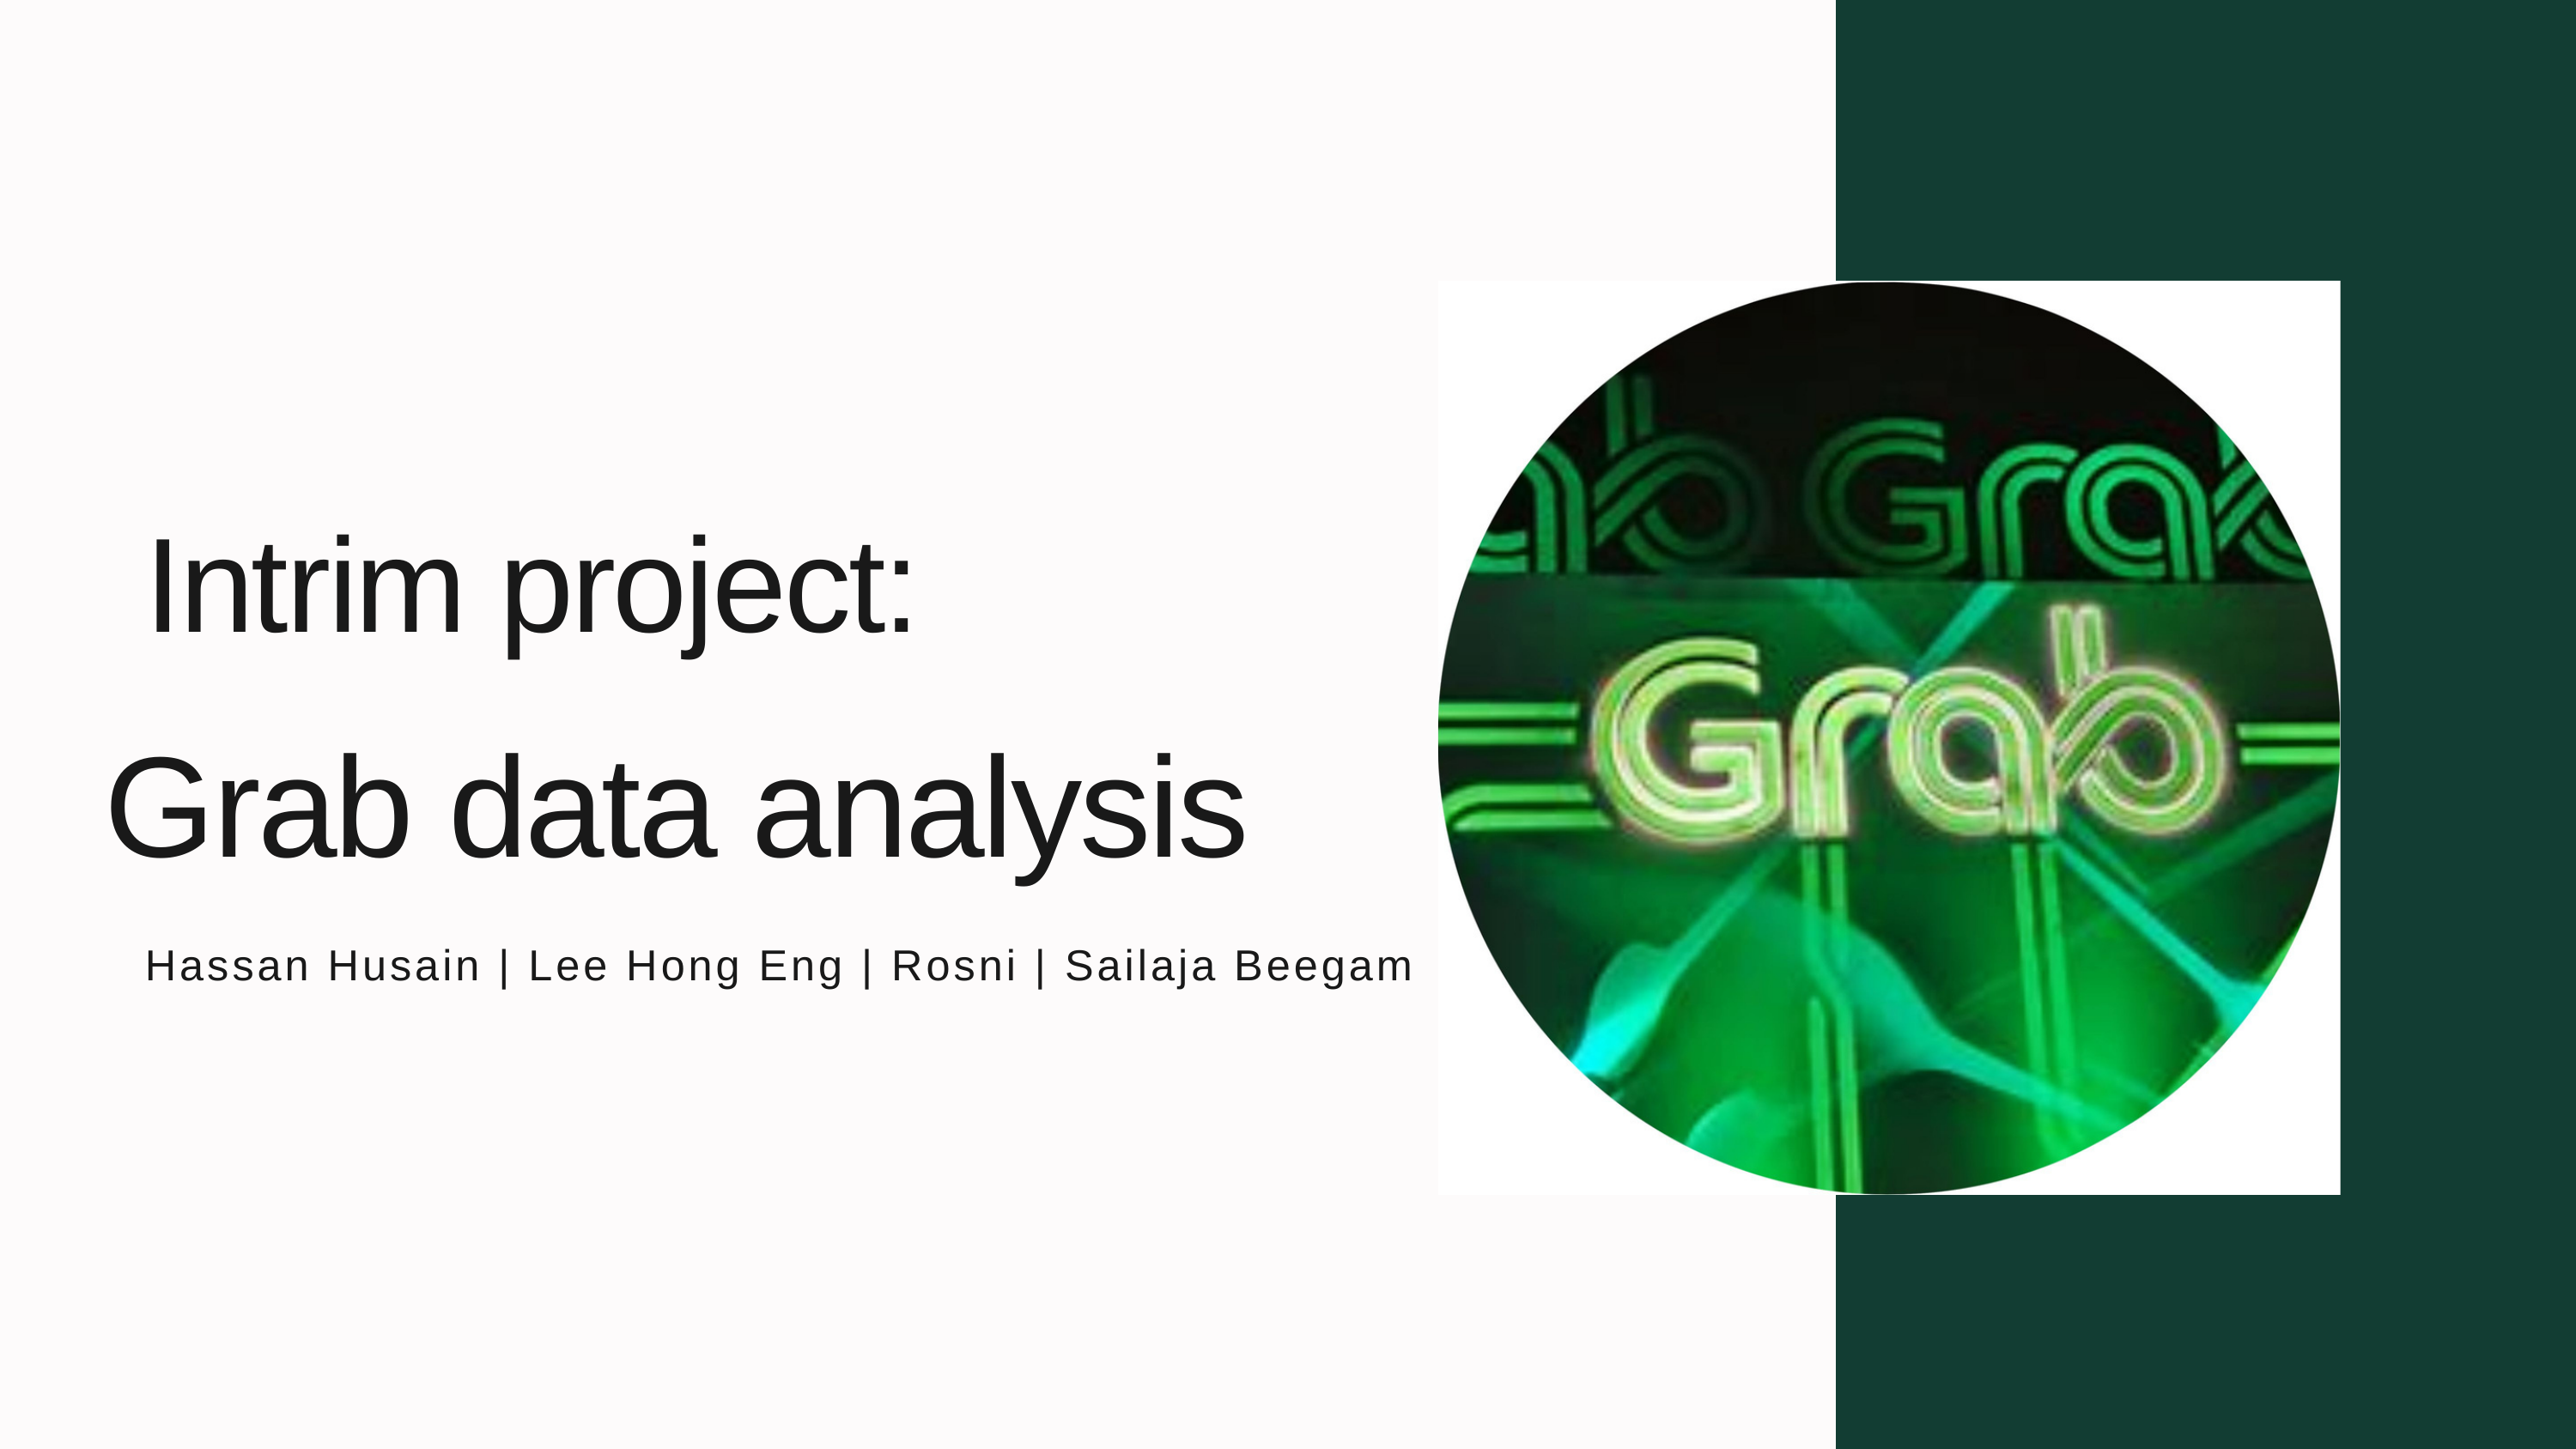

Intrim project:

Grab data analysis
Hassan Husain | Lee Hong Eng | Rosni | Sailaja Beegam